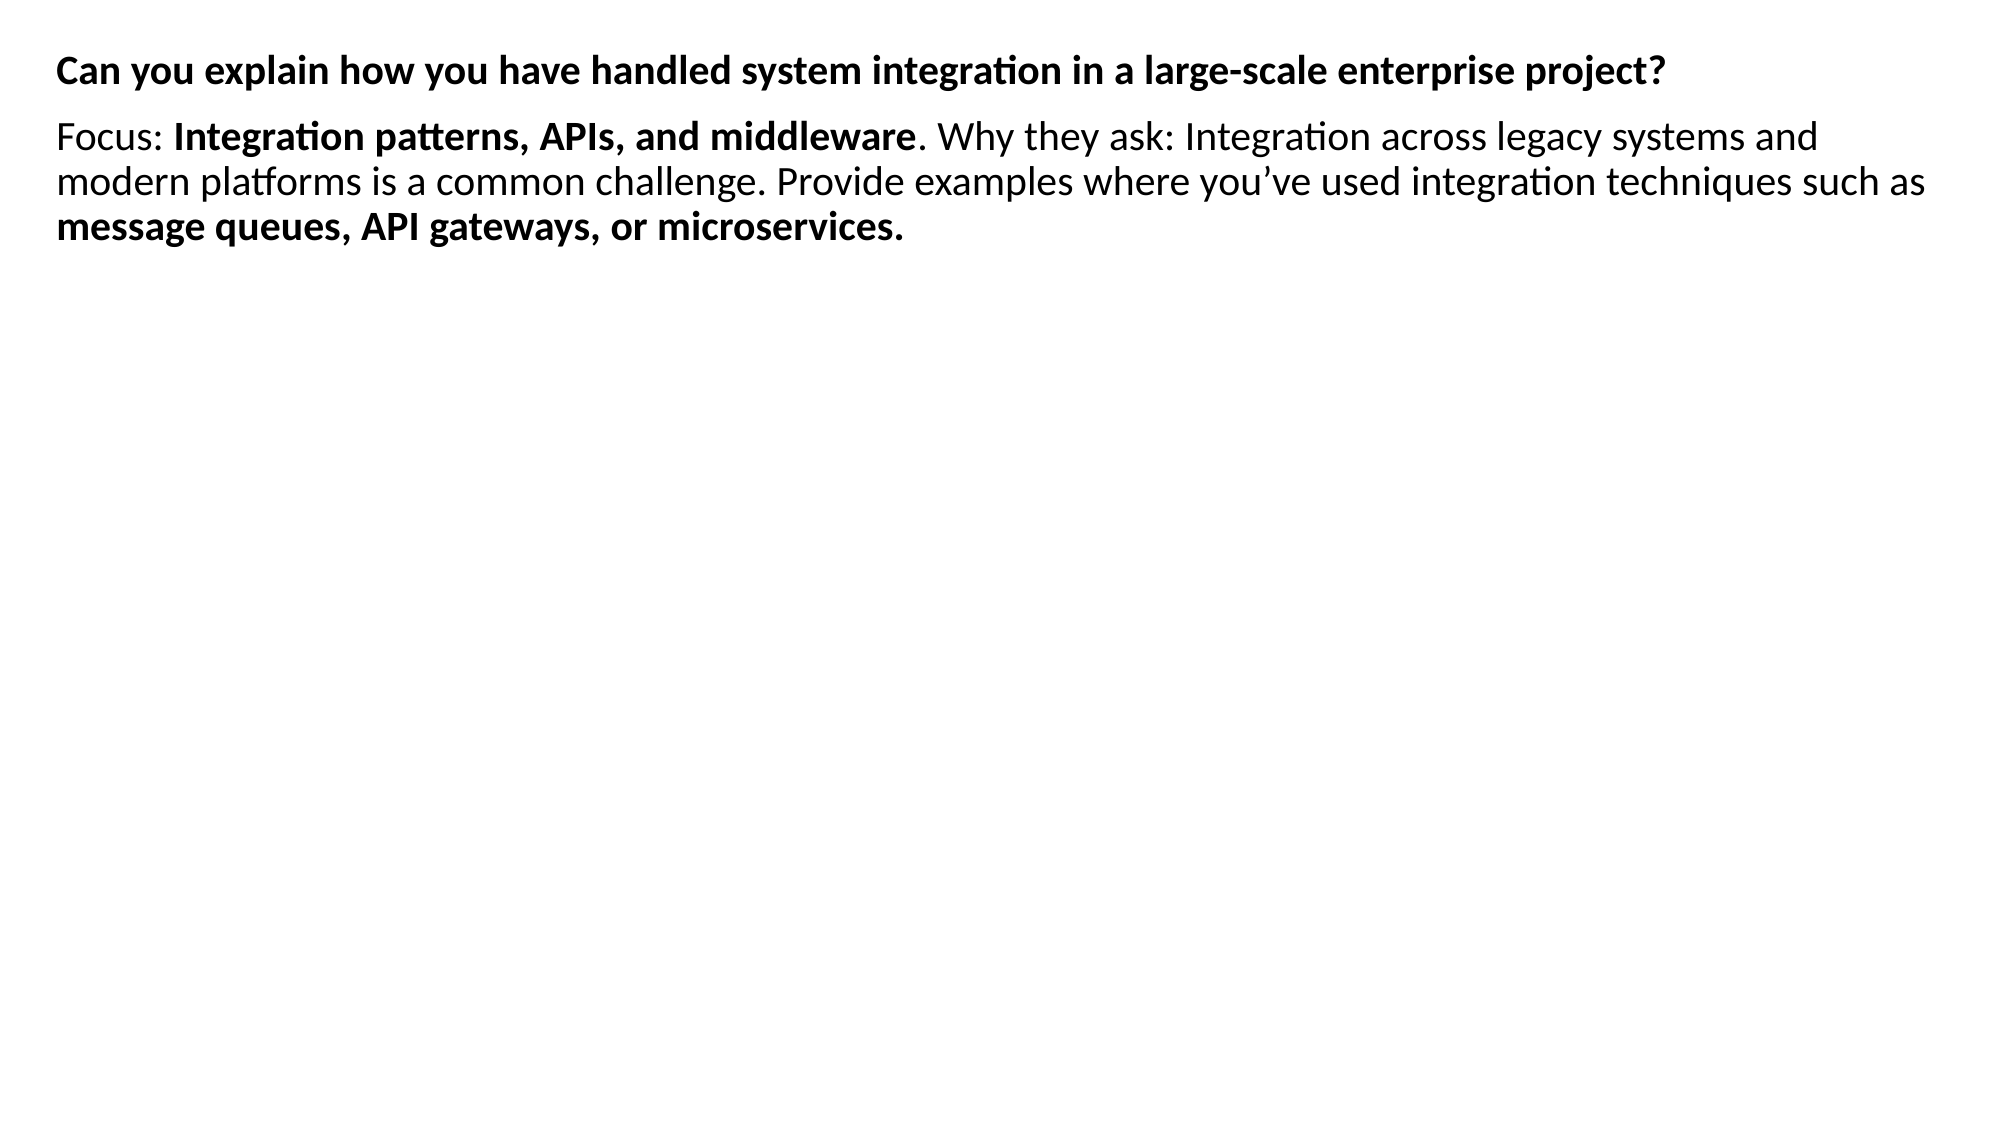

Can you explain how you have handled system integration in a large-scale enterprise project?
Focus: Integration patterns, APIs, and middleware. Why they ask: Integration across legacy systems and modern platforms is a common challenge. Provide examples where you’ve used integration techniques such as message queues, API gateways, or microservices.